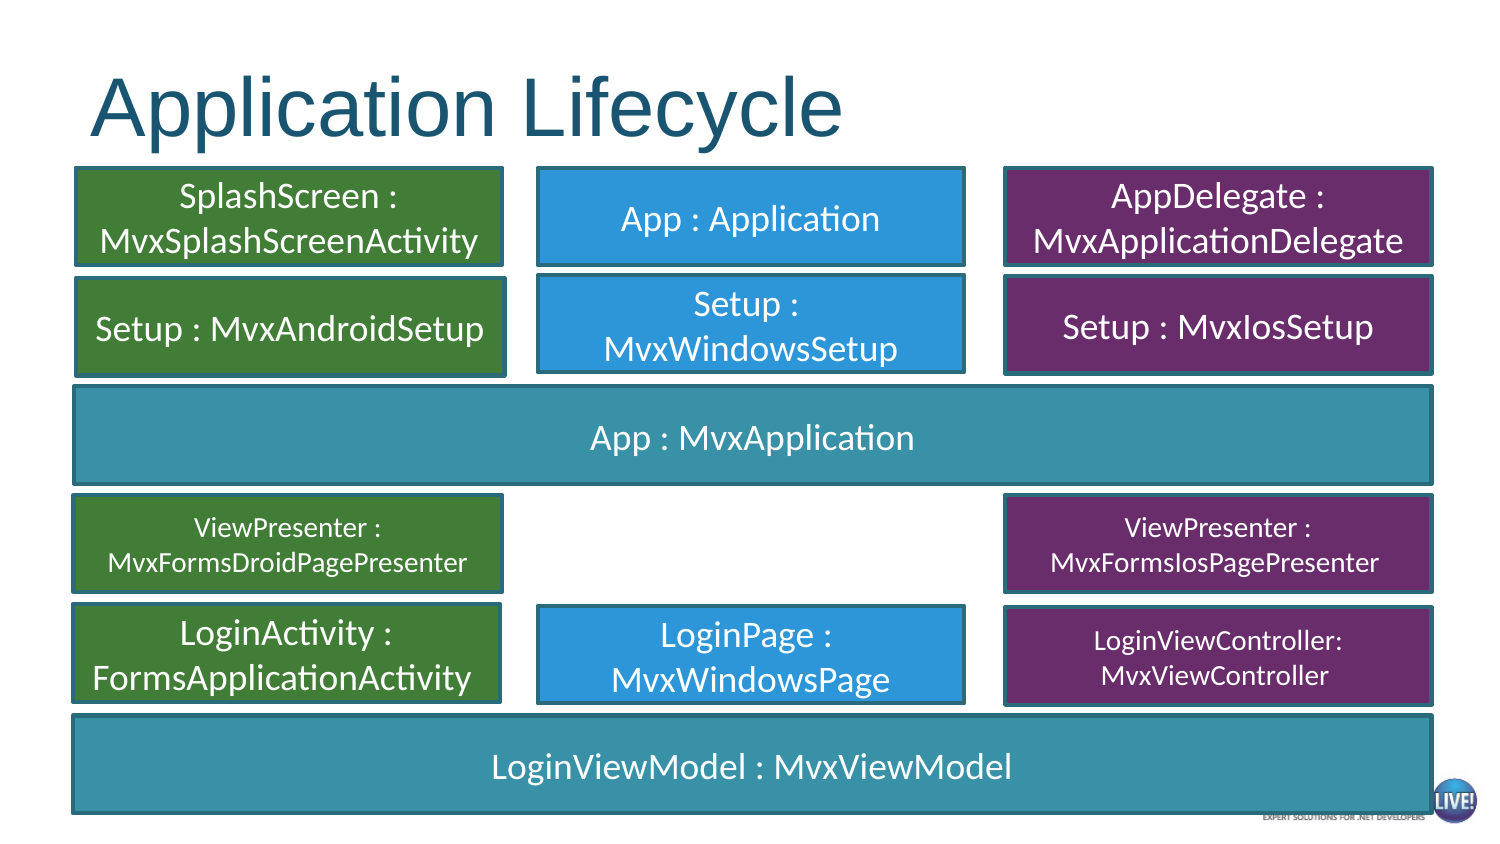

# Application Lifecycle
SplashScreen : MvxSplashScreenActivity
App : Application
AppDelegate : MvxApplicationDelegate
Setup :
MvxWindowsSetup
Setup : MvxIosSetup
Setup : MvxAndroidSetup
App : MvxApplication
ViewPresenter : MvxFormsDroidPagePresenter
ViewPresenter : MvxFormsIosPagePresenter
LoginActivity : FormsApplicationActivity
LoginPage :
MvxWindowsPage
LoginViewController: MvxViewController
LoginViewModel : MvxViewModel